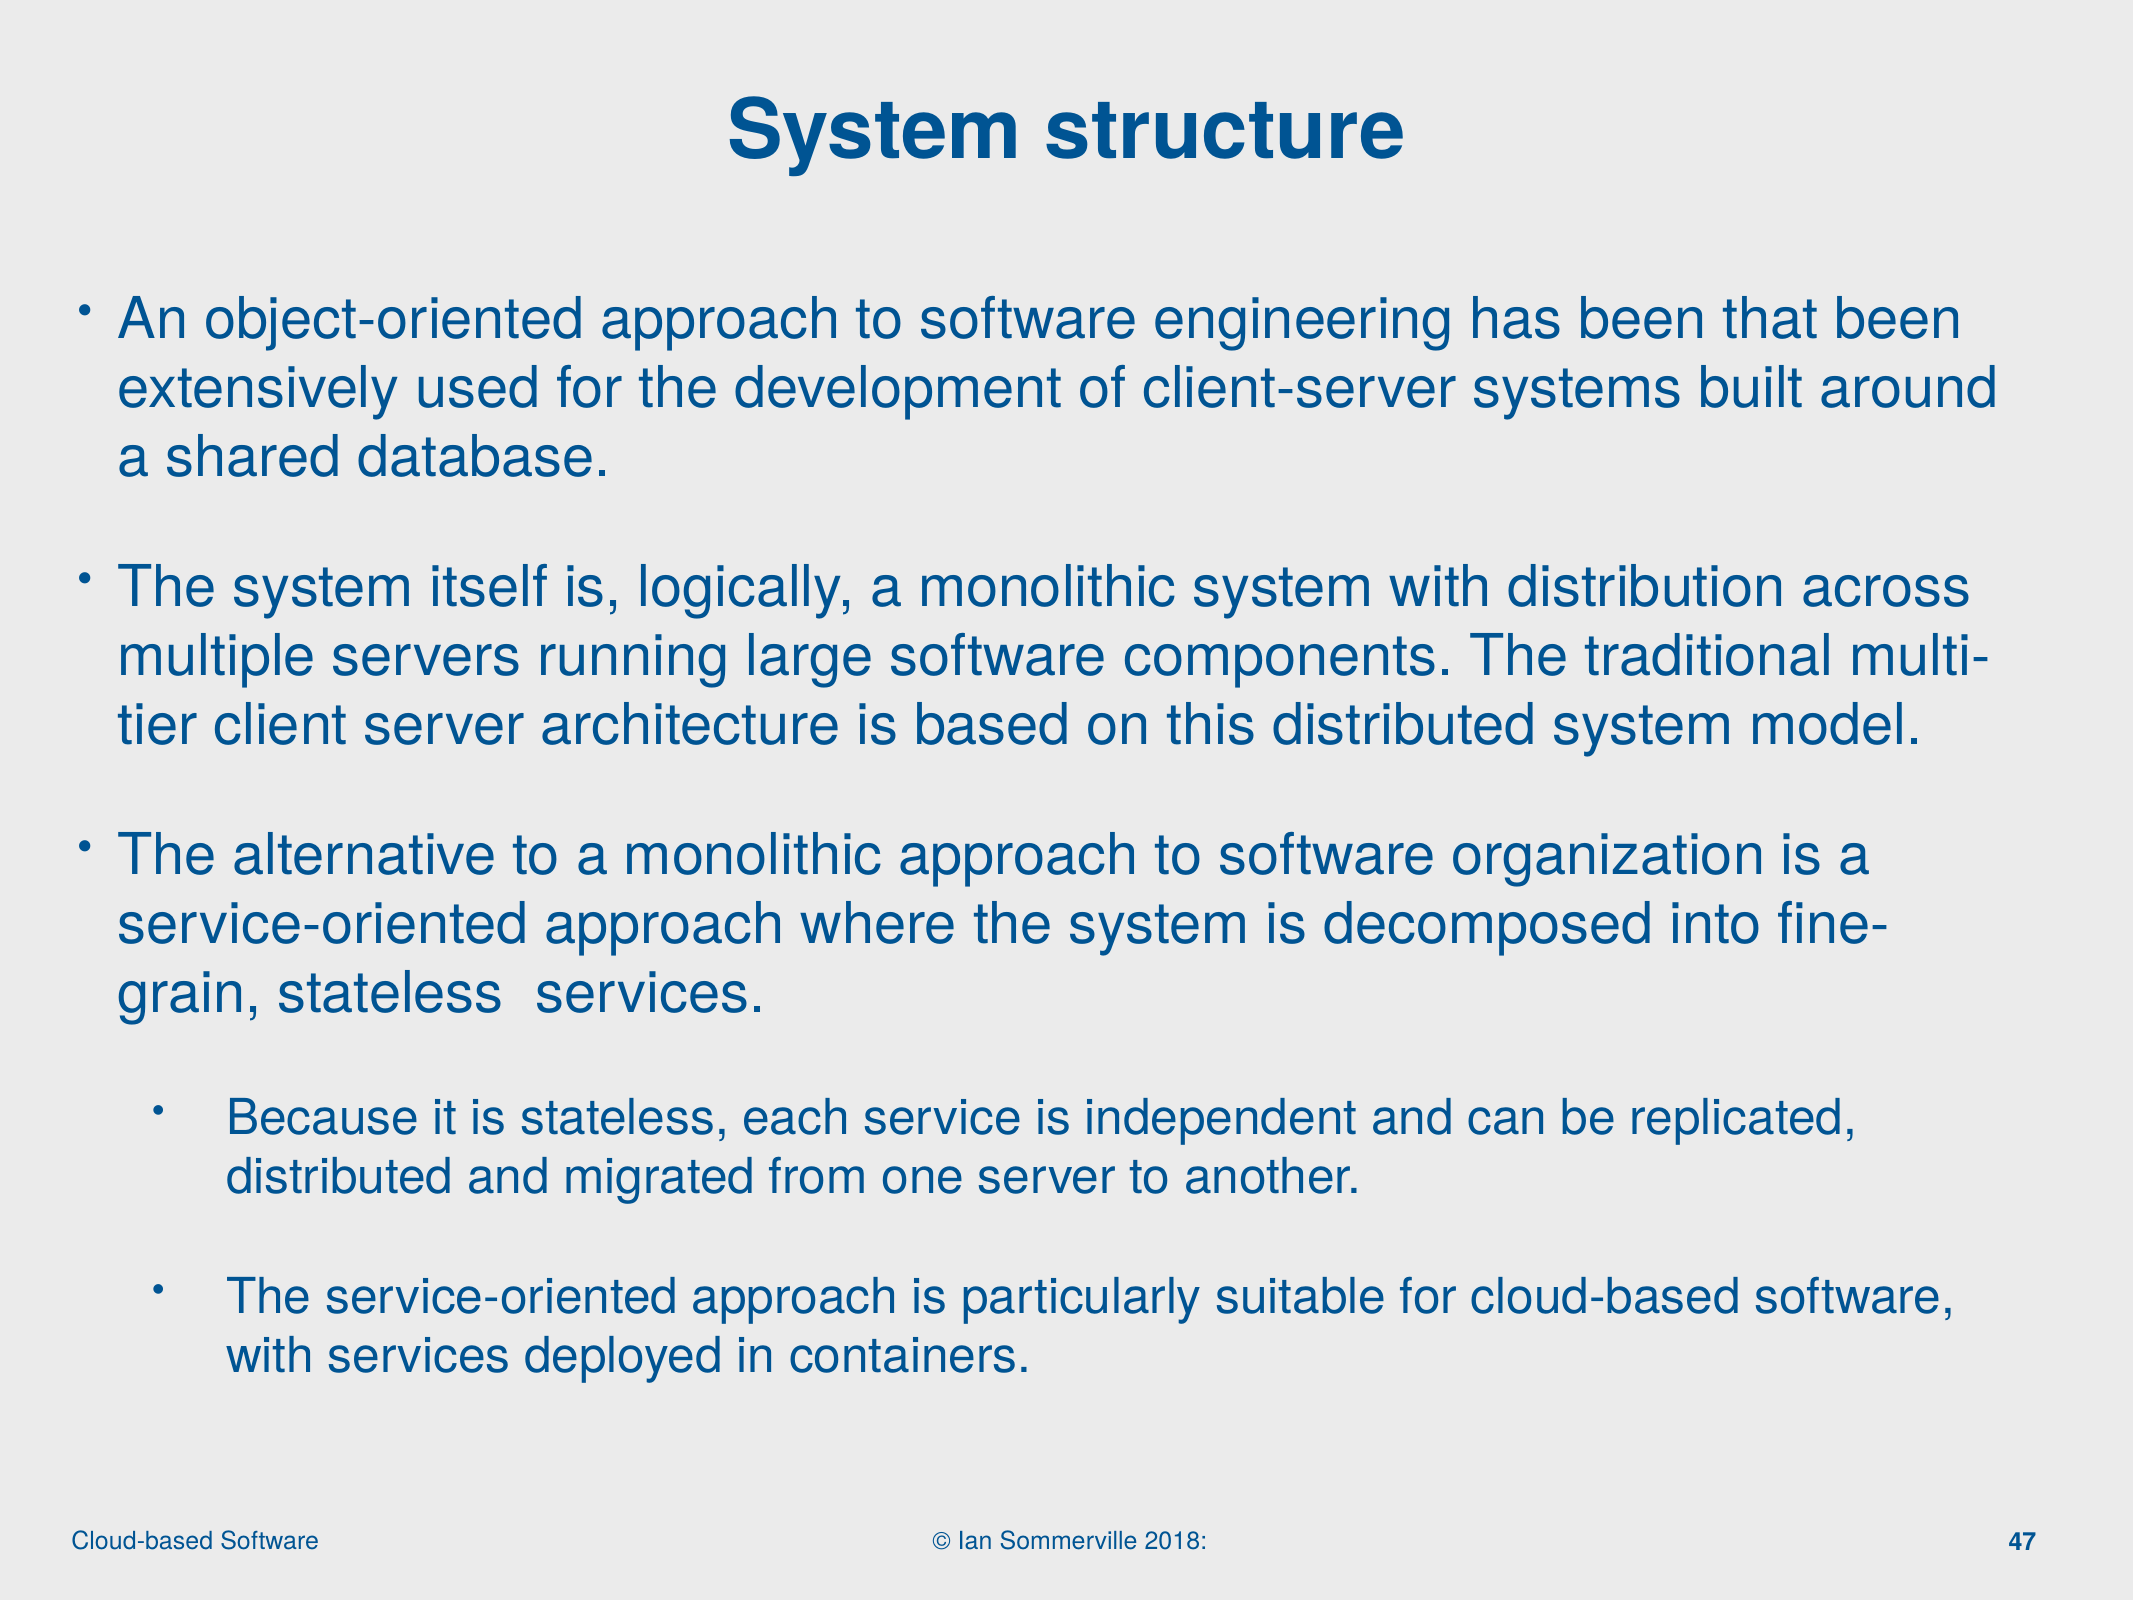

# System structure
An object-oriented approach to software engineering has been that been extensively used for the development of client-server systems built around a shared database.
The system itself is, logically, a monolithic system with distribution across multiple servers running large software components. The traditional multi-tier client server architecture is based on this distributed system model.
The alternative to a monolithic approach to software organization is a service-oriented approach where the system is decomposed into fine-grain, stateless  services.
Because it is stateless, each service is independent and can be replicated, distributed and migrated from one server to another.
The service-oriented approach is particularly suitable for cloud-based software, with services deployed in containers.
47